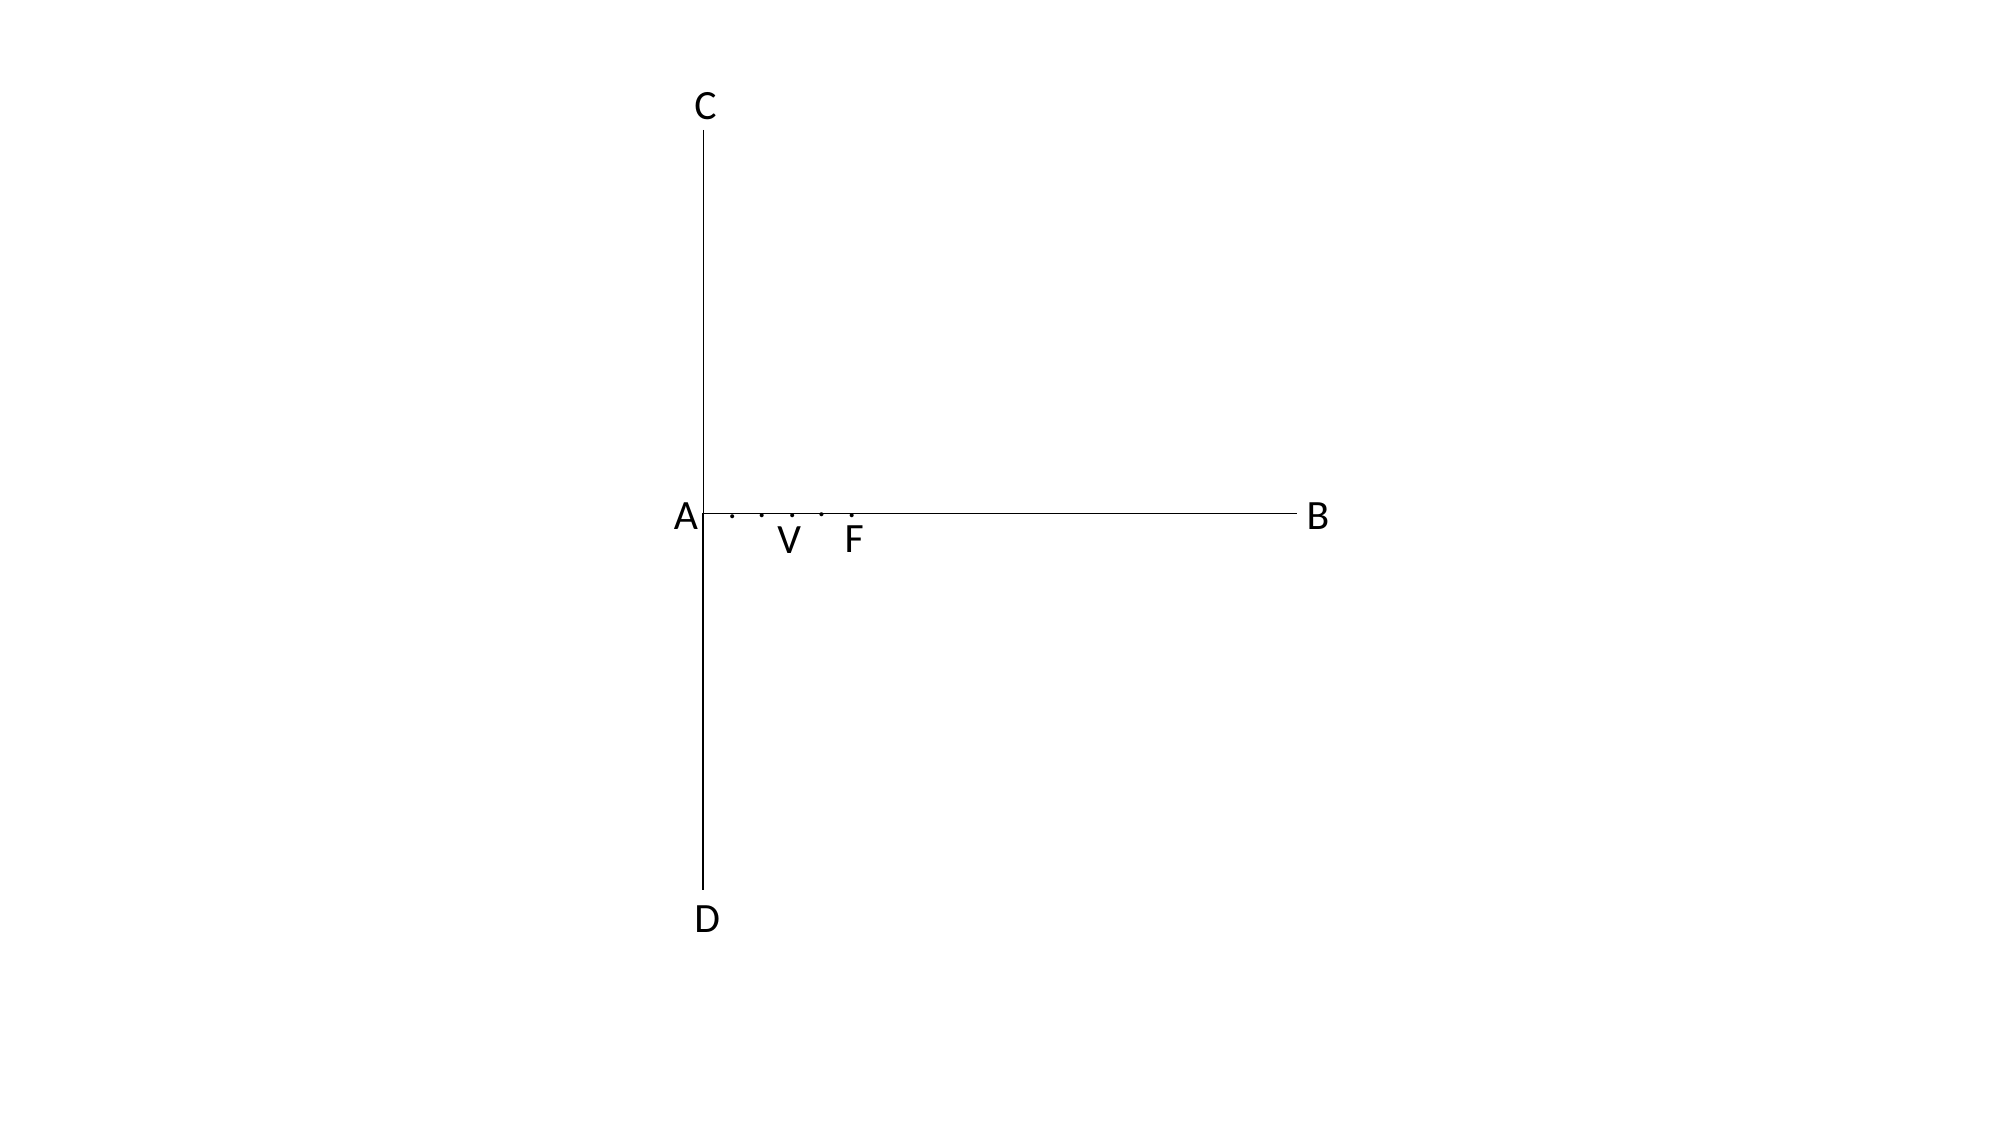

C
.
.
.
.
.
A
B
F
V
D